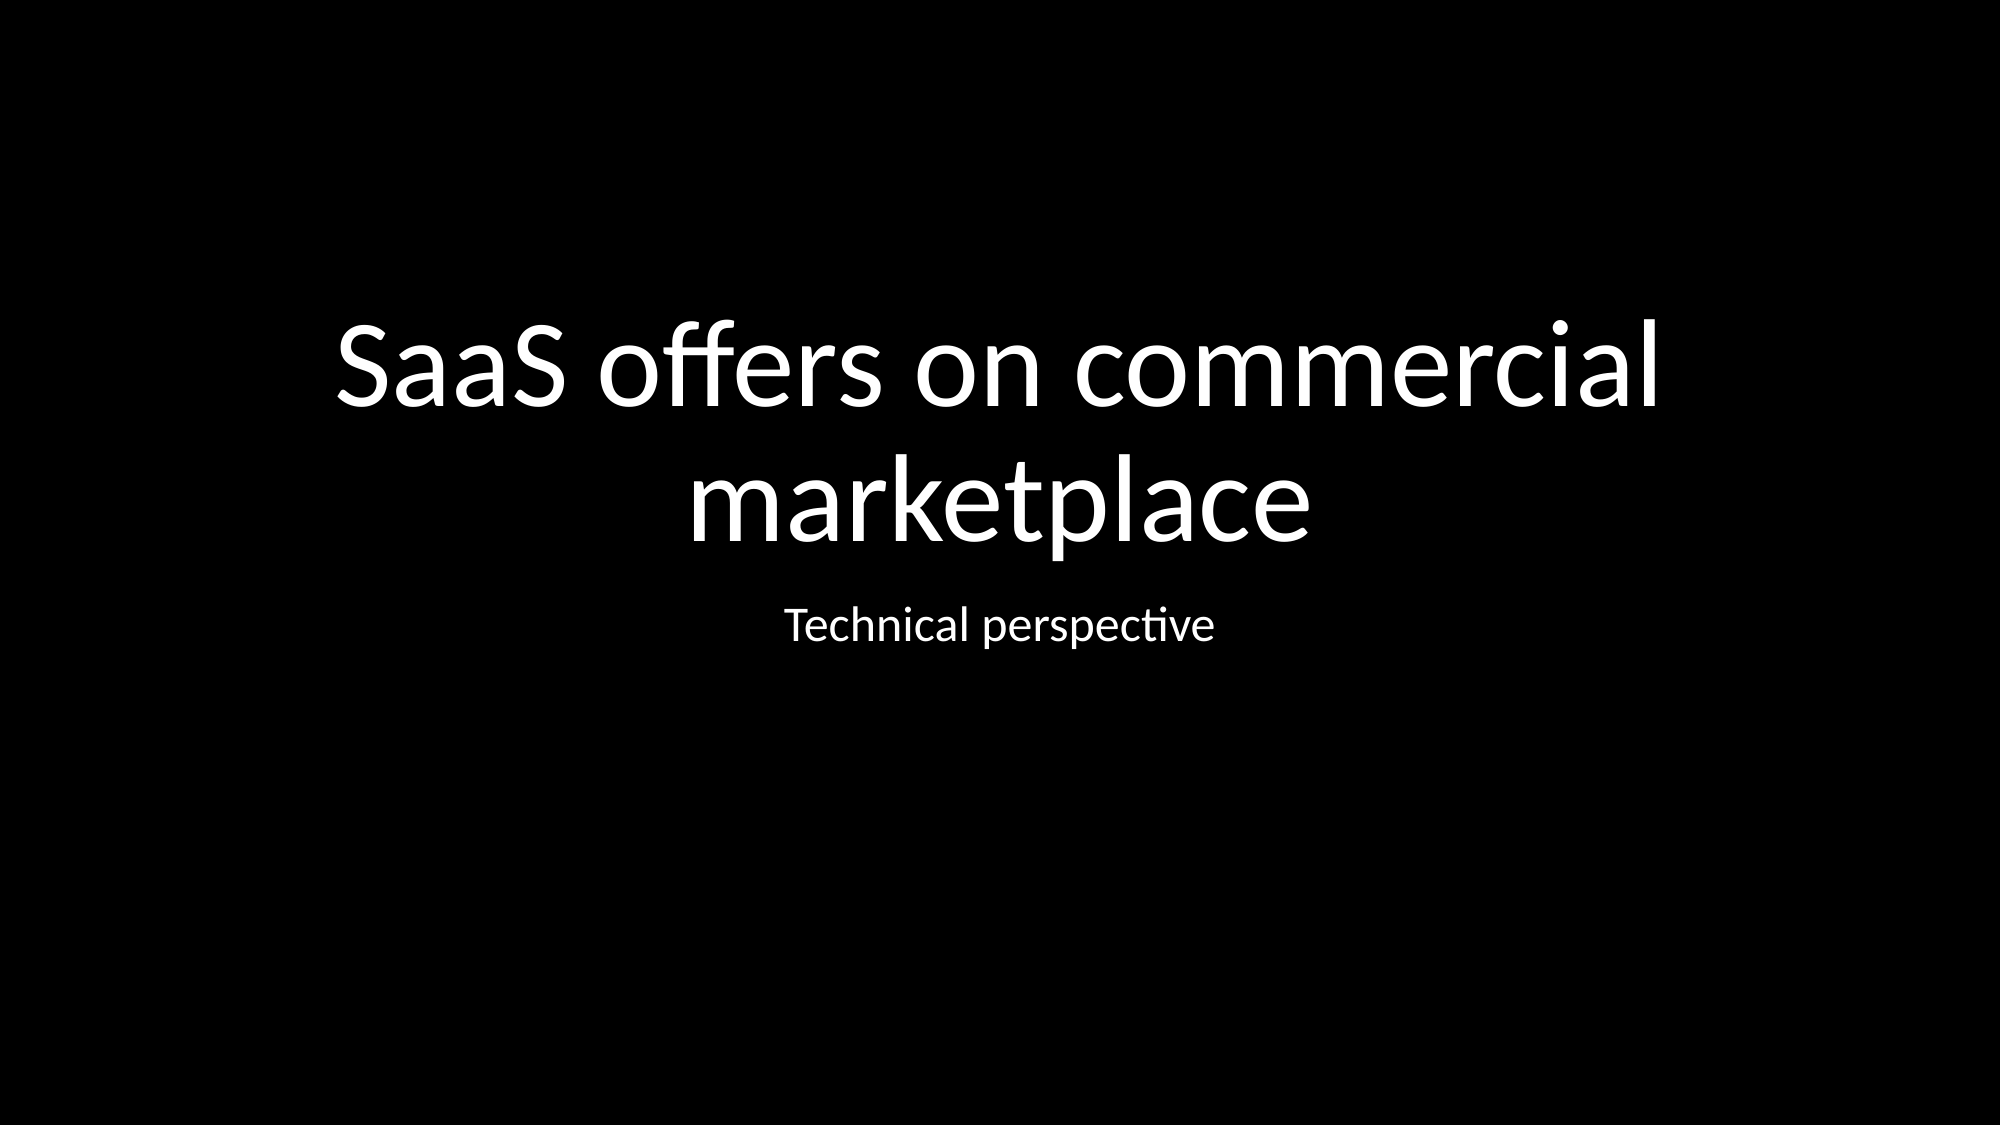

# SaaS offers on commercial marketplace
Technical perspective